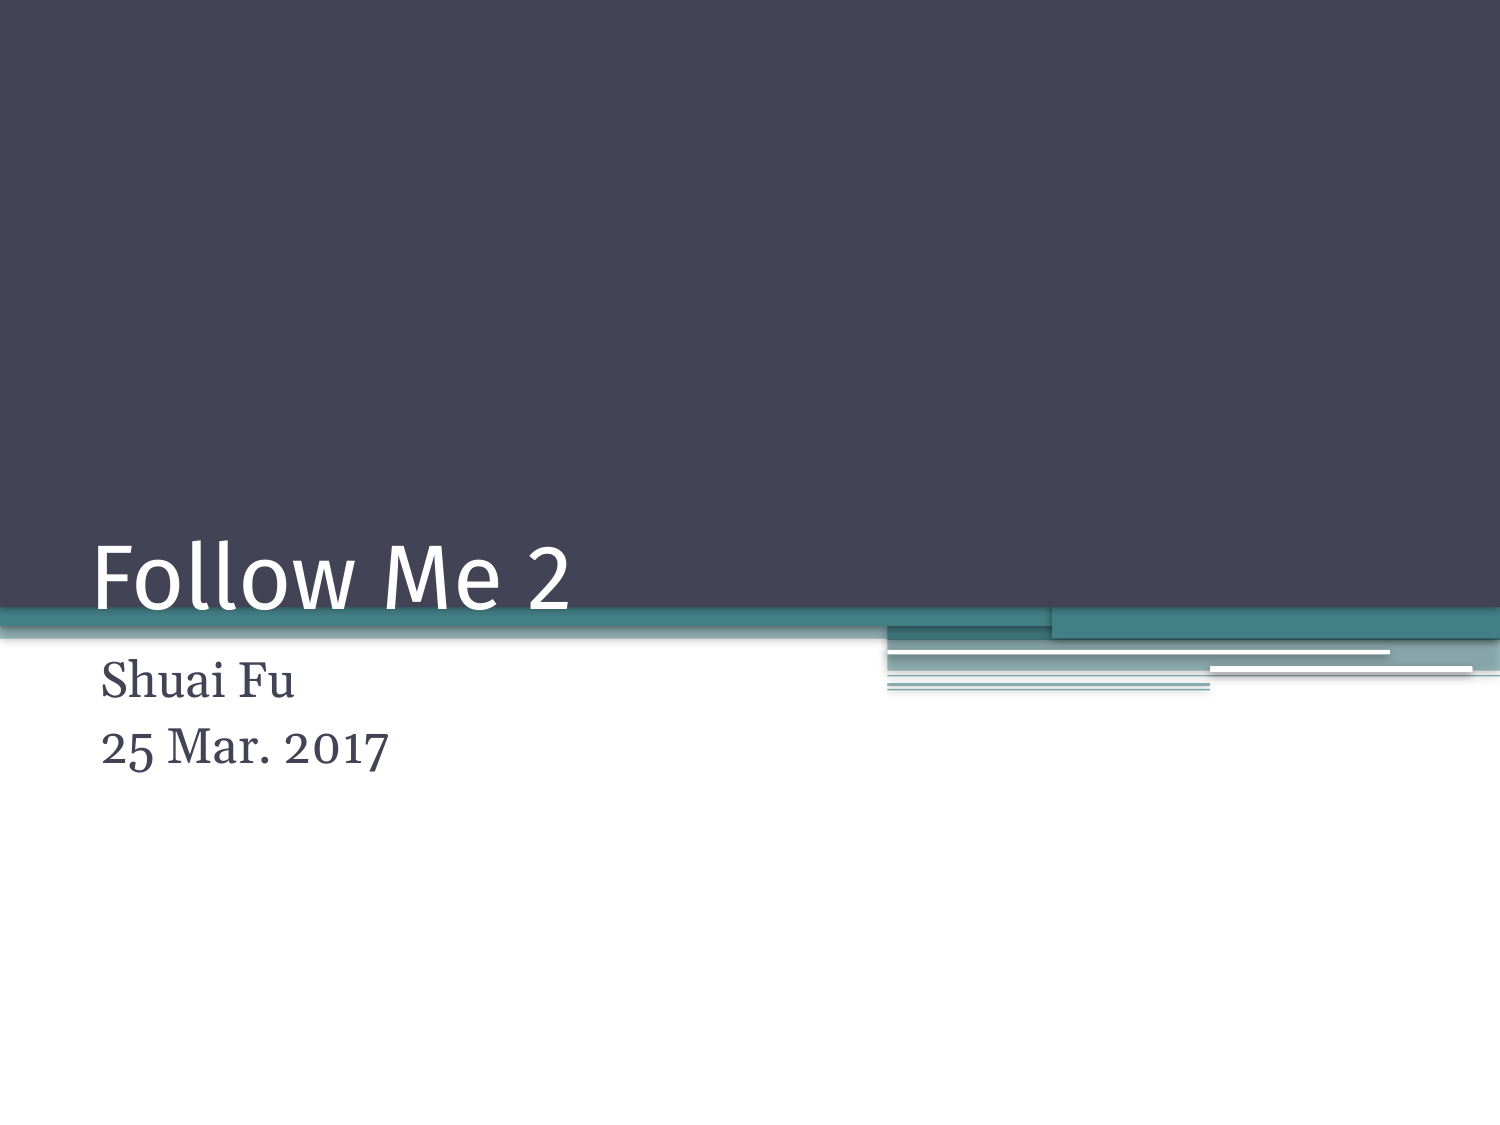

# Follow Me 2
Shuai Fu
25 Mar. 2017